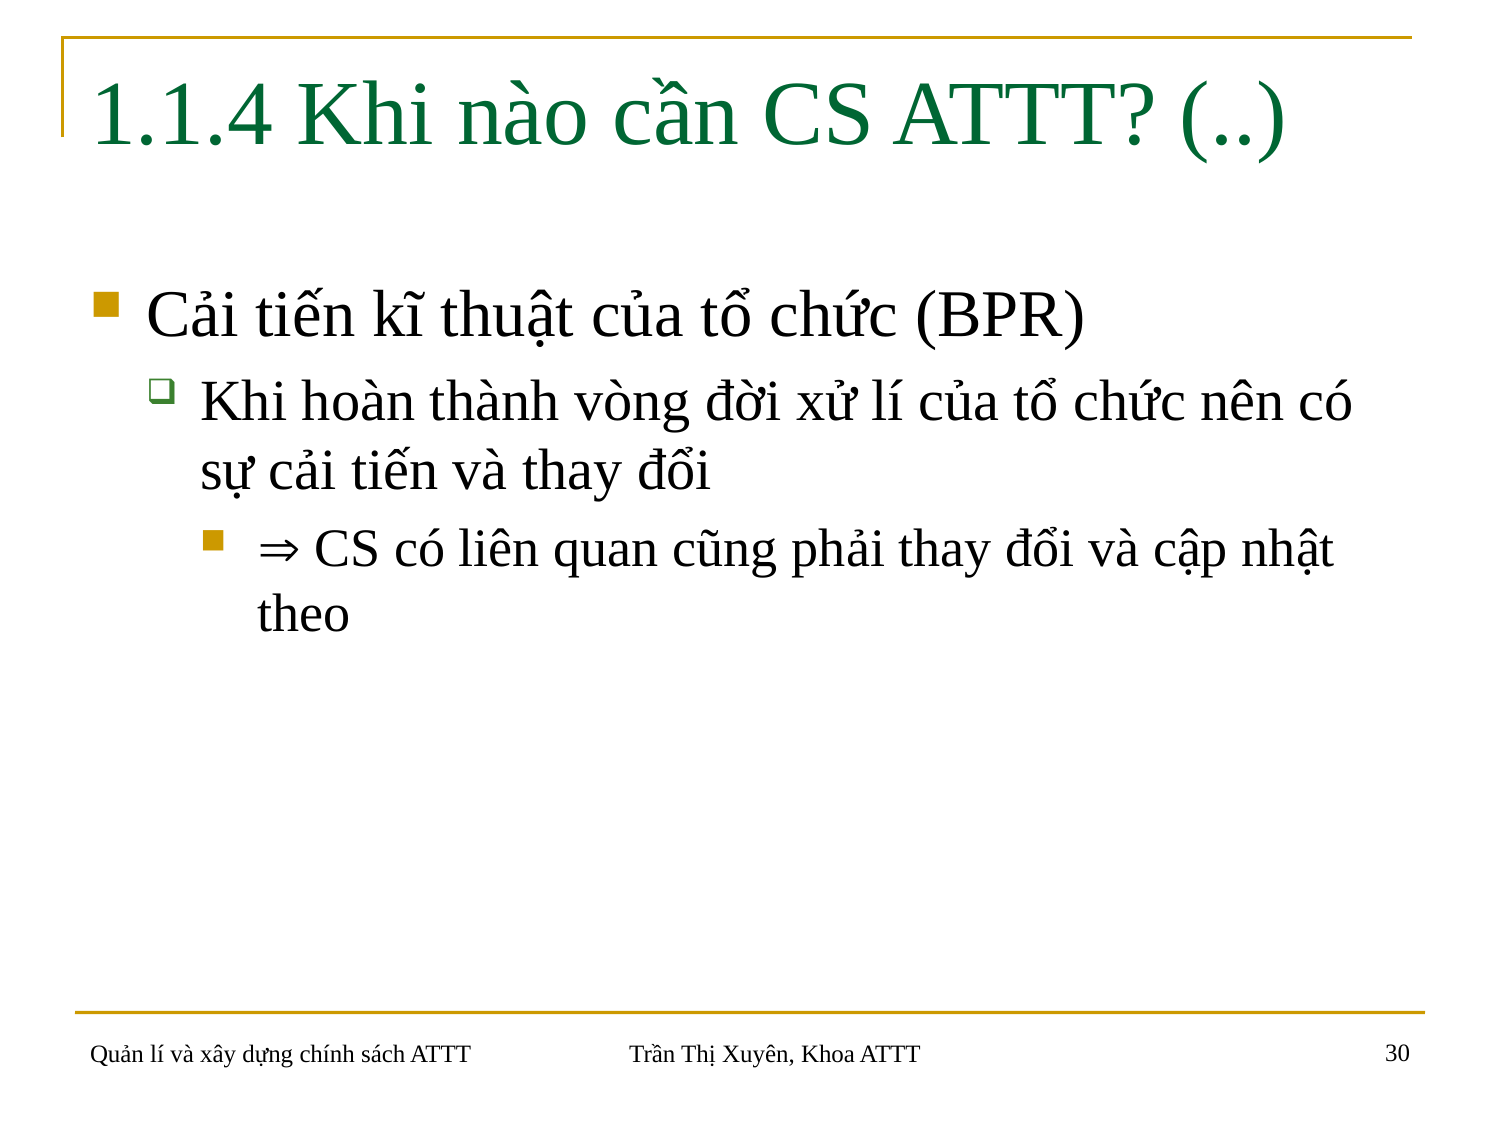

# 1.1.4 Khi nào cần CS ATTT? (..)
Cải tiến kĩ thuật của tổ chức (BPR)
Khi hoàn thành vòng đời xử lí của tổ chức nên có sự cải tiến và thay đổi
⇒ CS có liên quan cũng phải thay đổi và cập nhật theo
30
Quản lí và xây dựng chính sách ATTT
Trần Thị Xuyên, Khoa ATTT